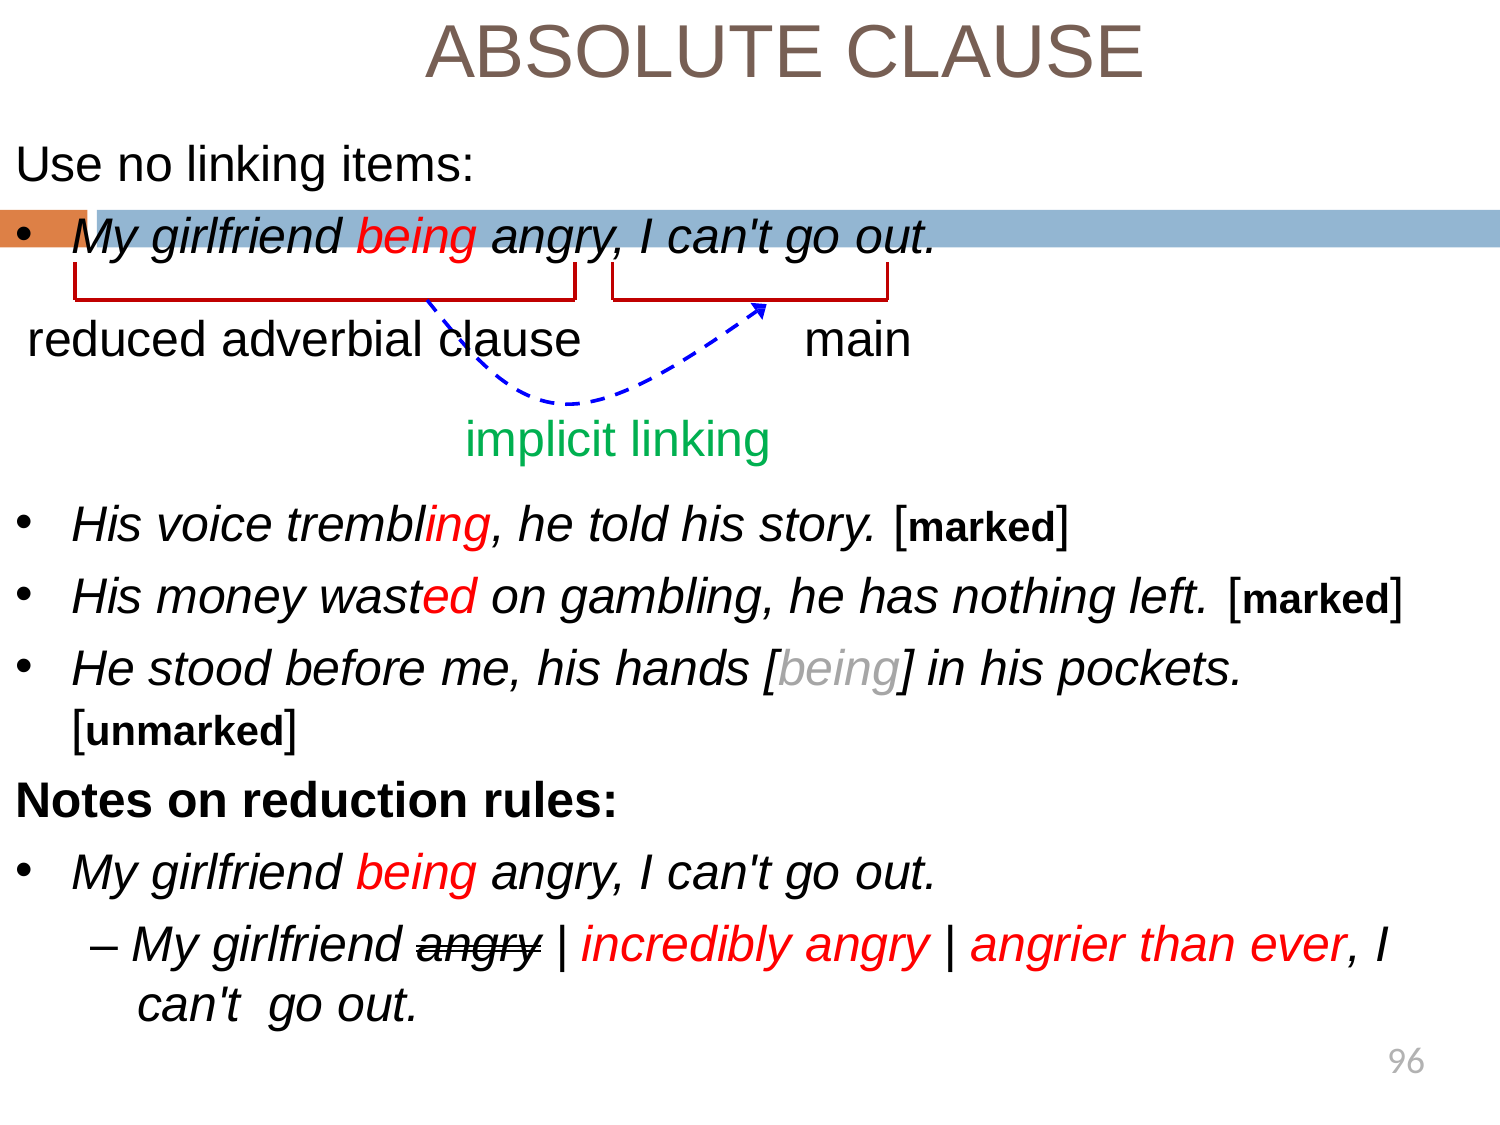

# ABSOLUTE CLAUSE
Use no linking items:
My girlfriend being angry, I can't go out.
reduced adverbial clause	main
implicit linking
His voice trembling, he told his story. [marked]
His money wasted on gambling, he has nothing left. [marked]
He stood before me, his hands [being] in his pockets.
[unmarked]
Notes on reduction rules:
My girlfriend being angry, I can't go out.
– My girlfriend angry | incredibly angry | angrier than ever, I can't  go out.

96